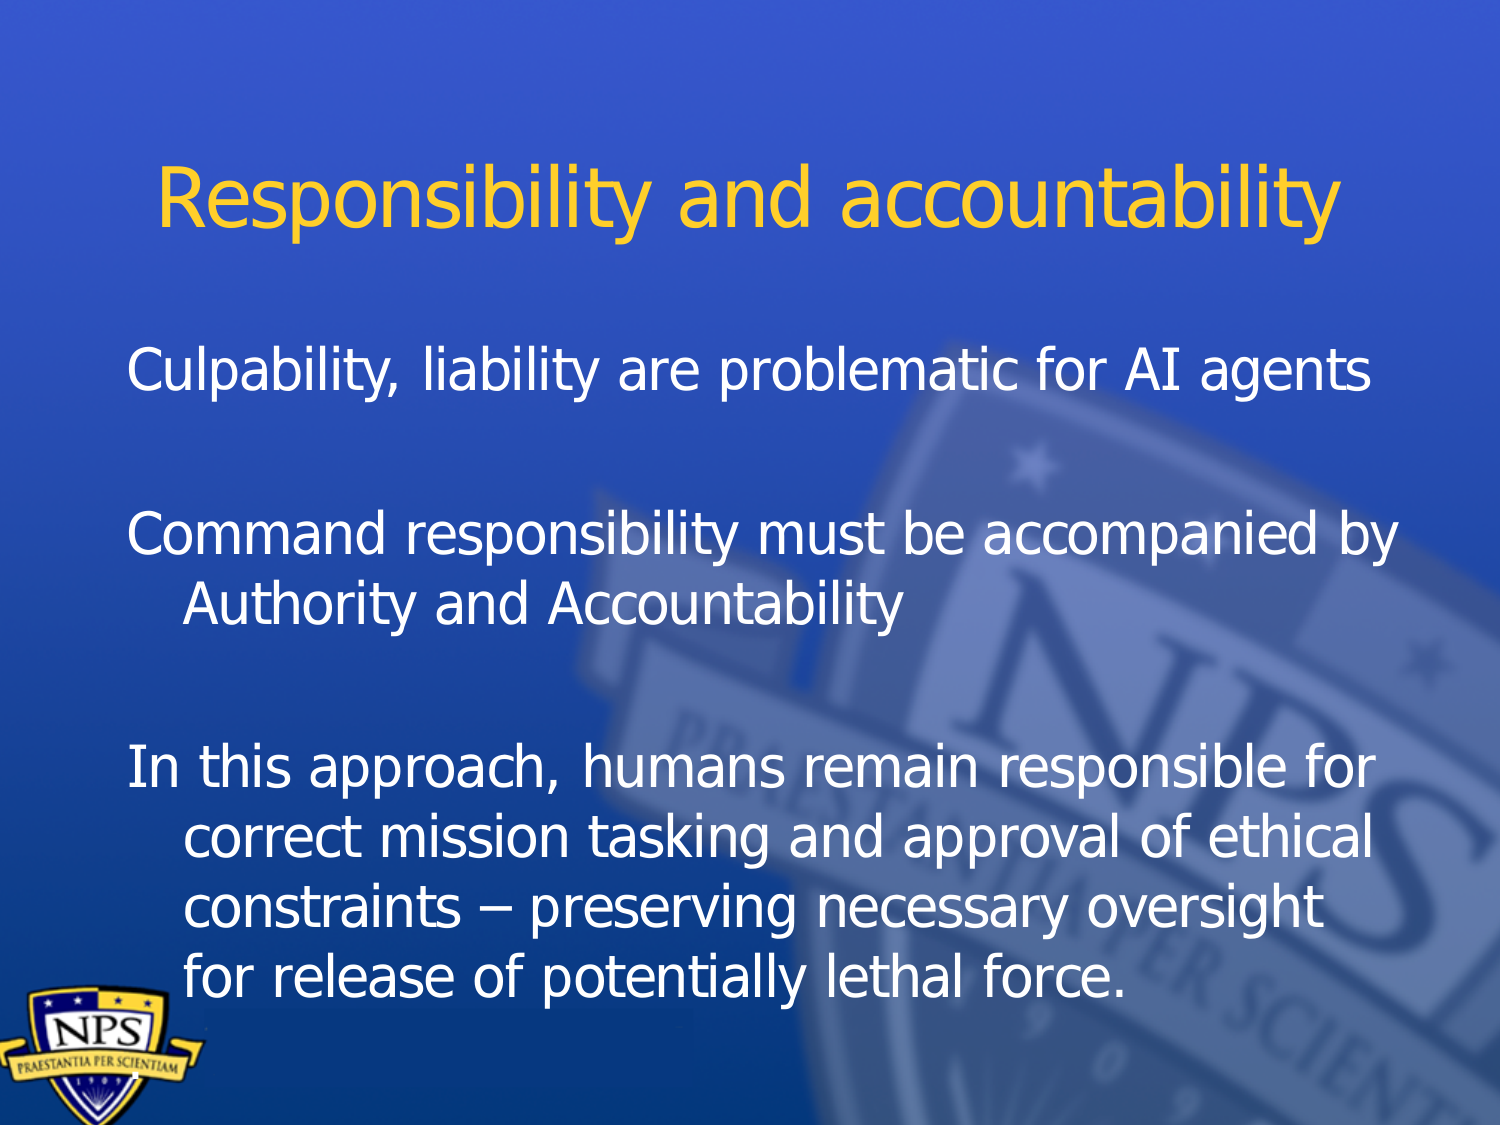

# Responsibility and accountability
Culpability, liability are problematic for AI agents

Command responsibility must be accompanied by Authority and Accountability

In this approach, humans remain responsible for correct mission tasking and approval of ethical constraints – preserving necessary oversight for release of potentially lethal force.
.